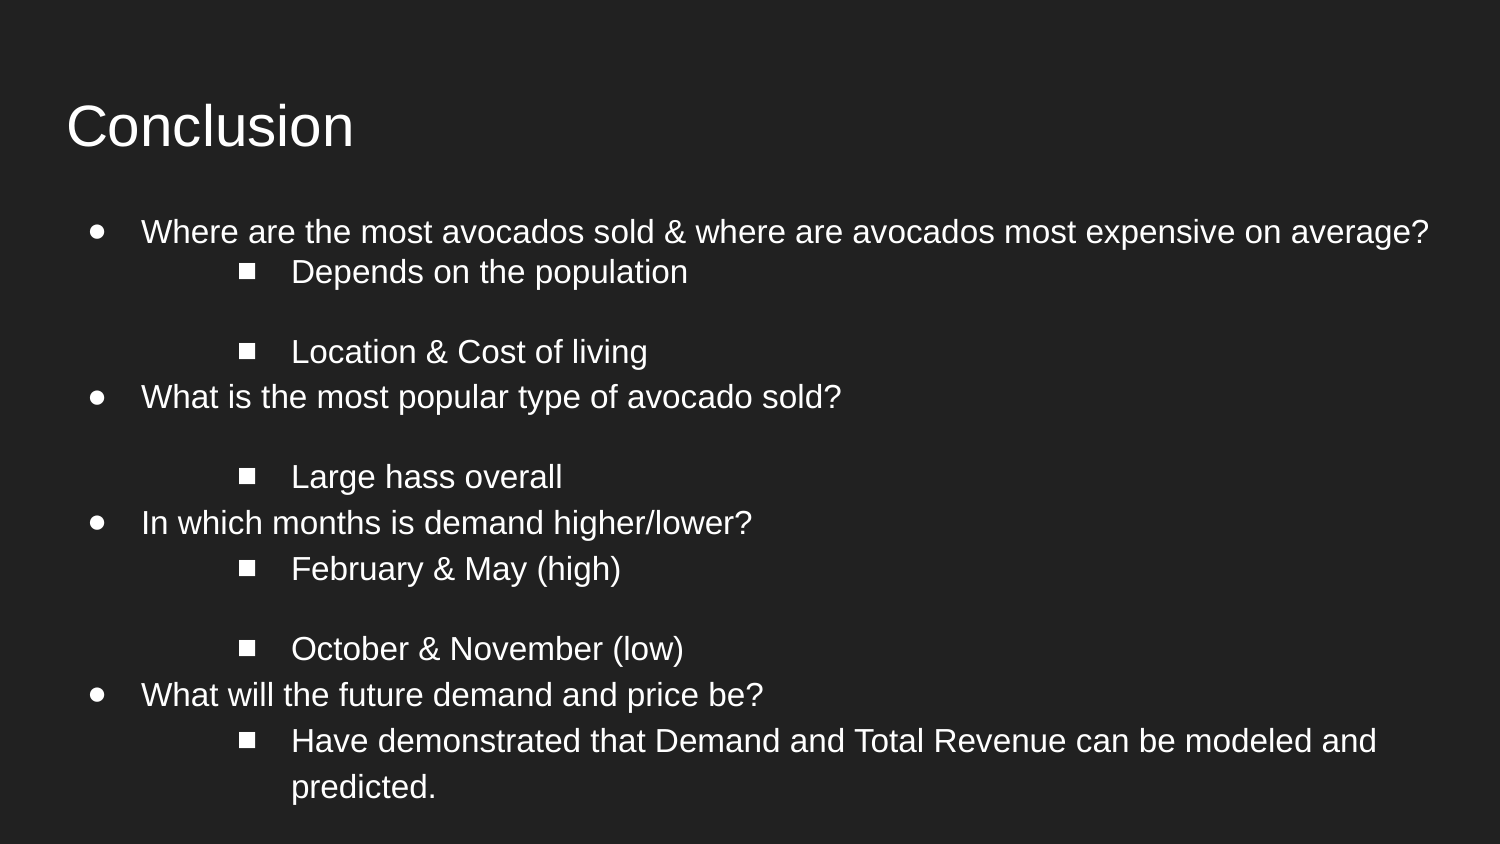

Conclusion
Where are the most avocados sold & where are avocados most expensive on average?
Depends on the population
Location & Cost of living
What is the most popular type of avocado sold?
Large hass overall
In which months is demand higher/lower?
February & May (high)
October & November (low)
What will the future demand and price be?
Have demonstrated that Demand and Total Revenue can be modeled and predicted.